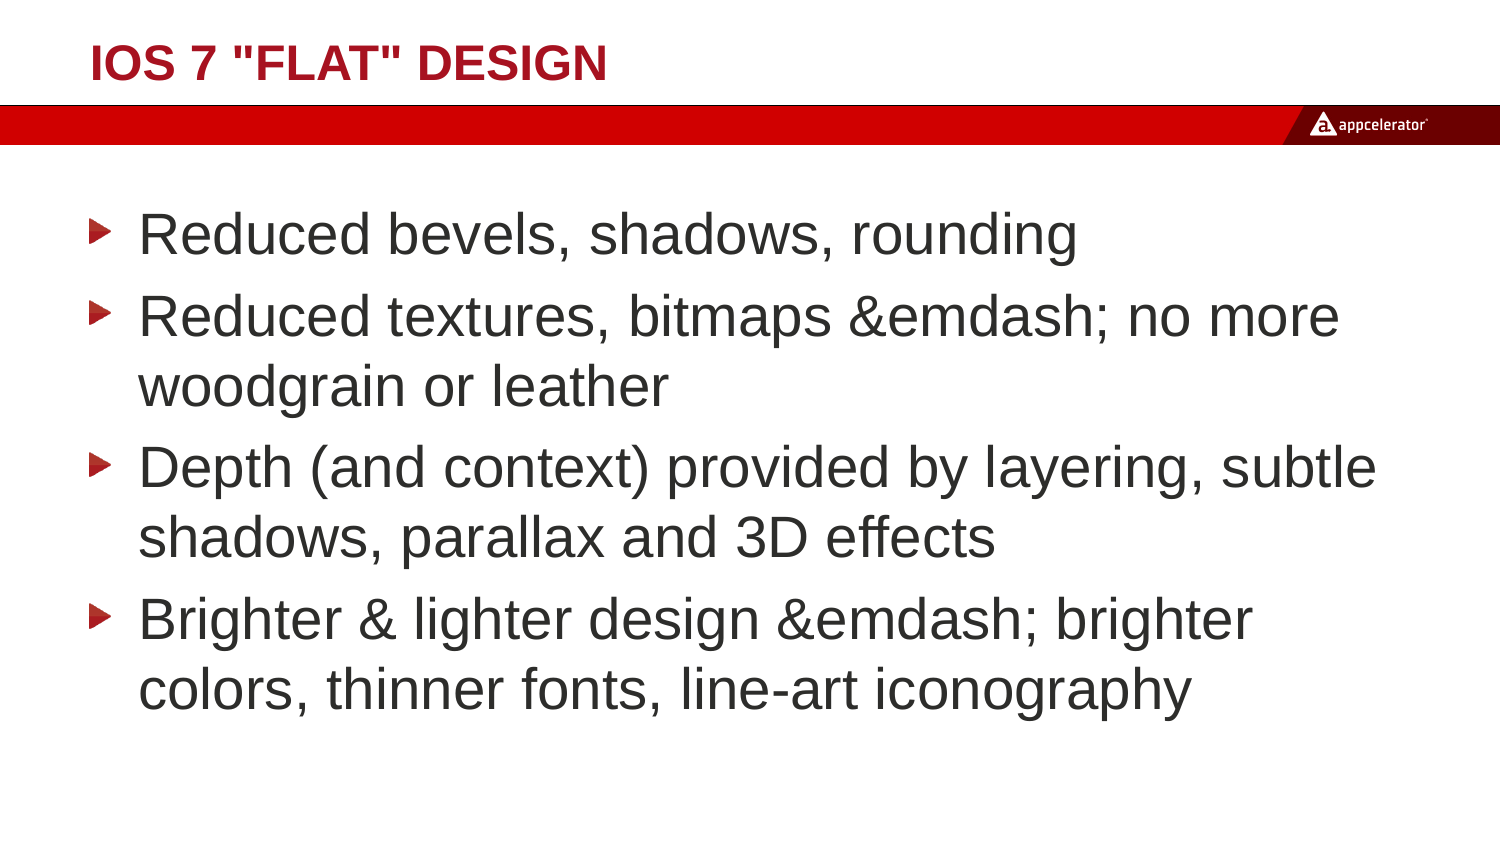

# iOS 7 "Flat" Design
Reduced bevels, shadows, rounding
Reduced textures, bitmaps &emdash; no more woodgrain or leather
Depth (and context) provided by layering, subtle shadows, parallax and 3D effects
Brighter & lighter design &emdash; brighter colors, thinner fonts, line-art iconography